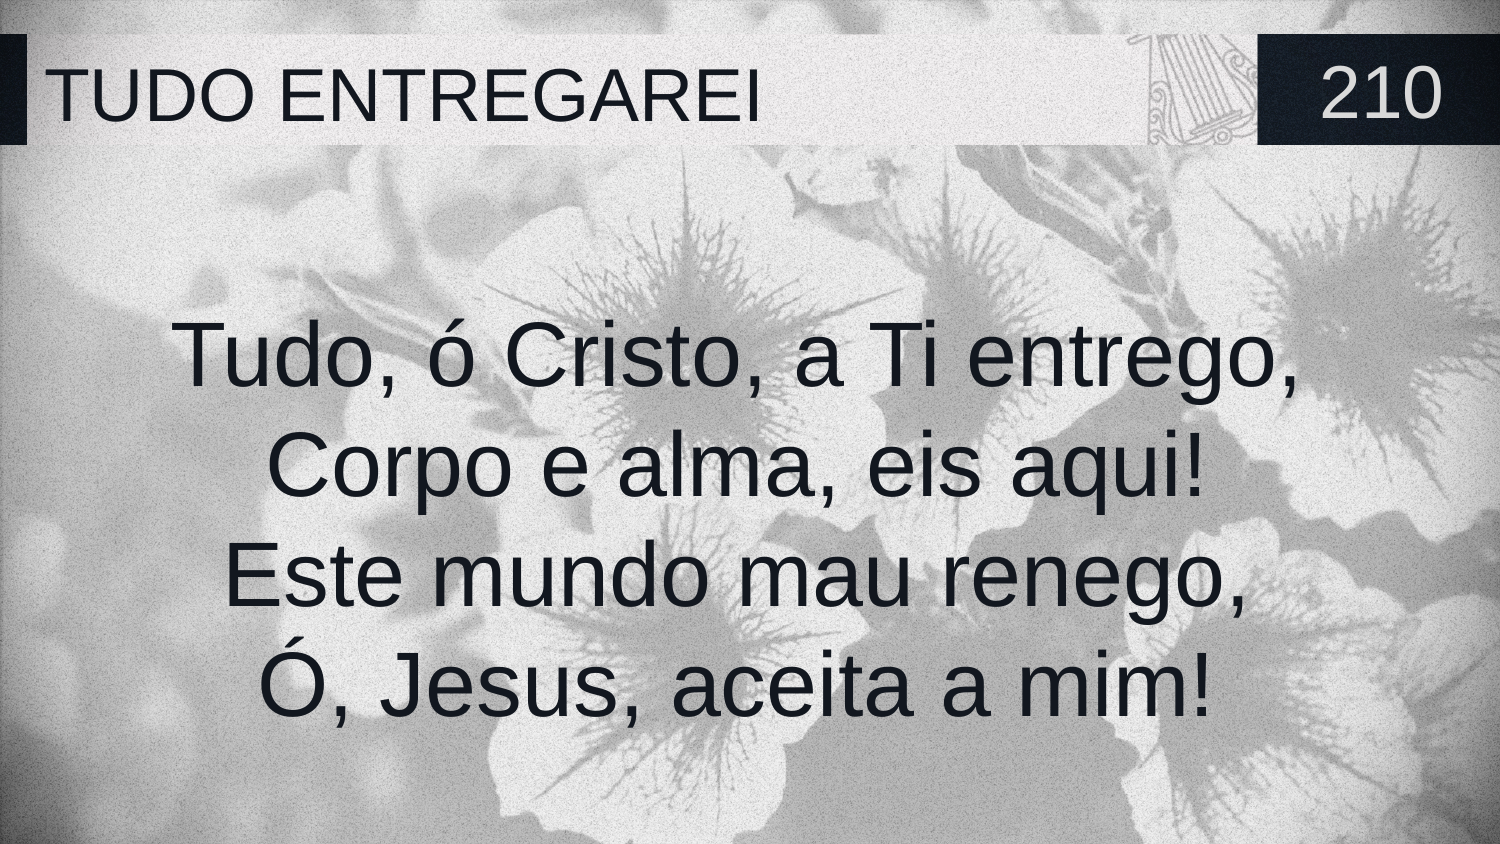

# TUDO ENTREGAREI
210
Tudo, ó Cristo, a Ti entrego,
Corpo e alma, eis aqui!
Este mundo mau renego,
Ó, Jesus, aceita a mim!